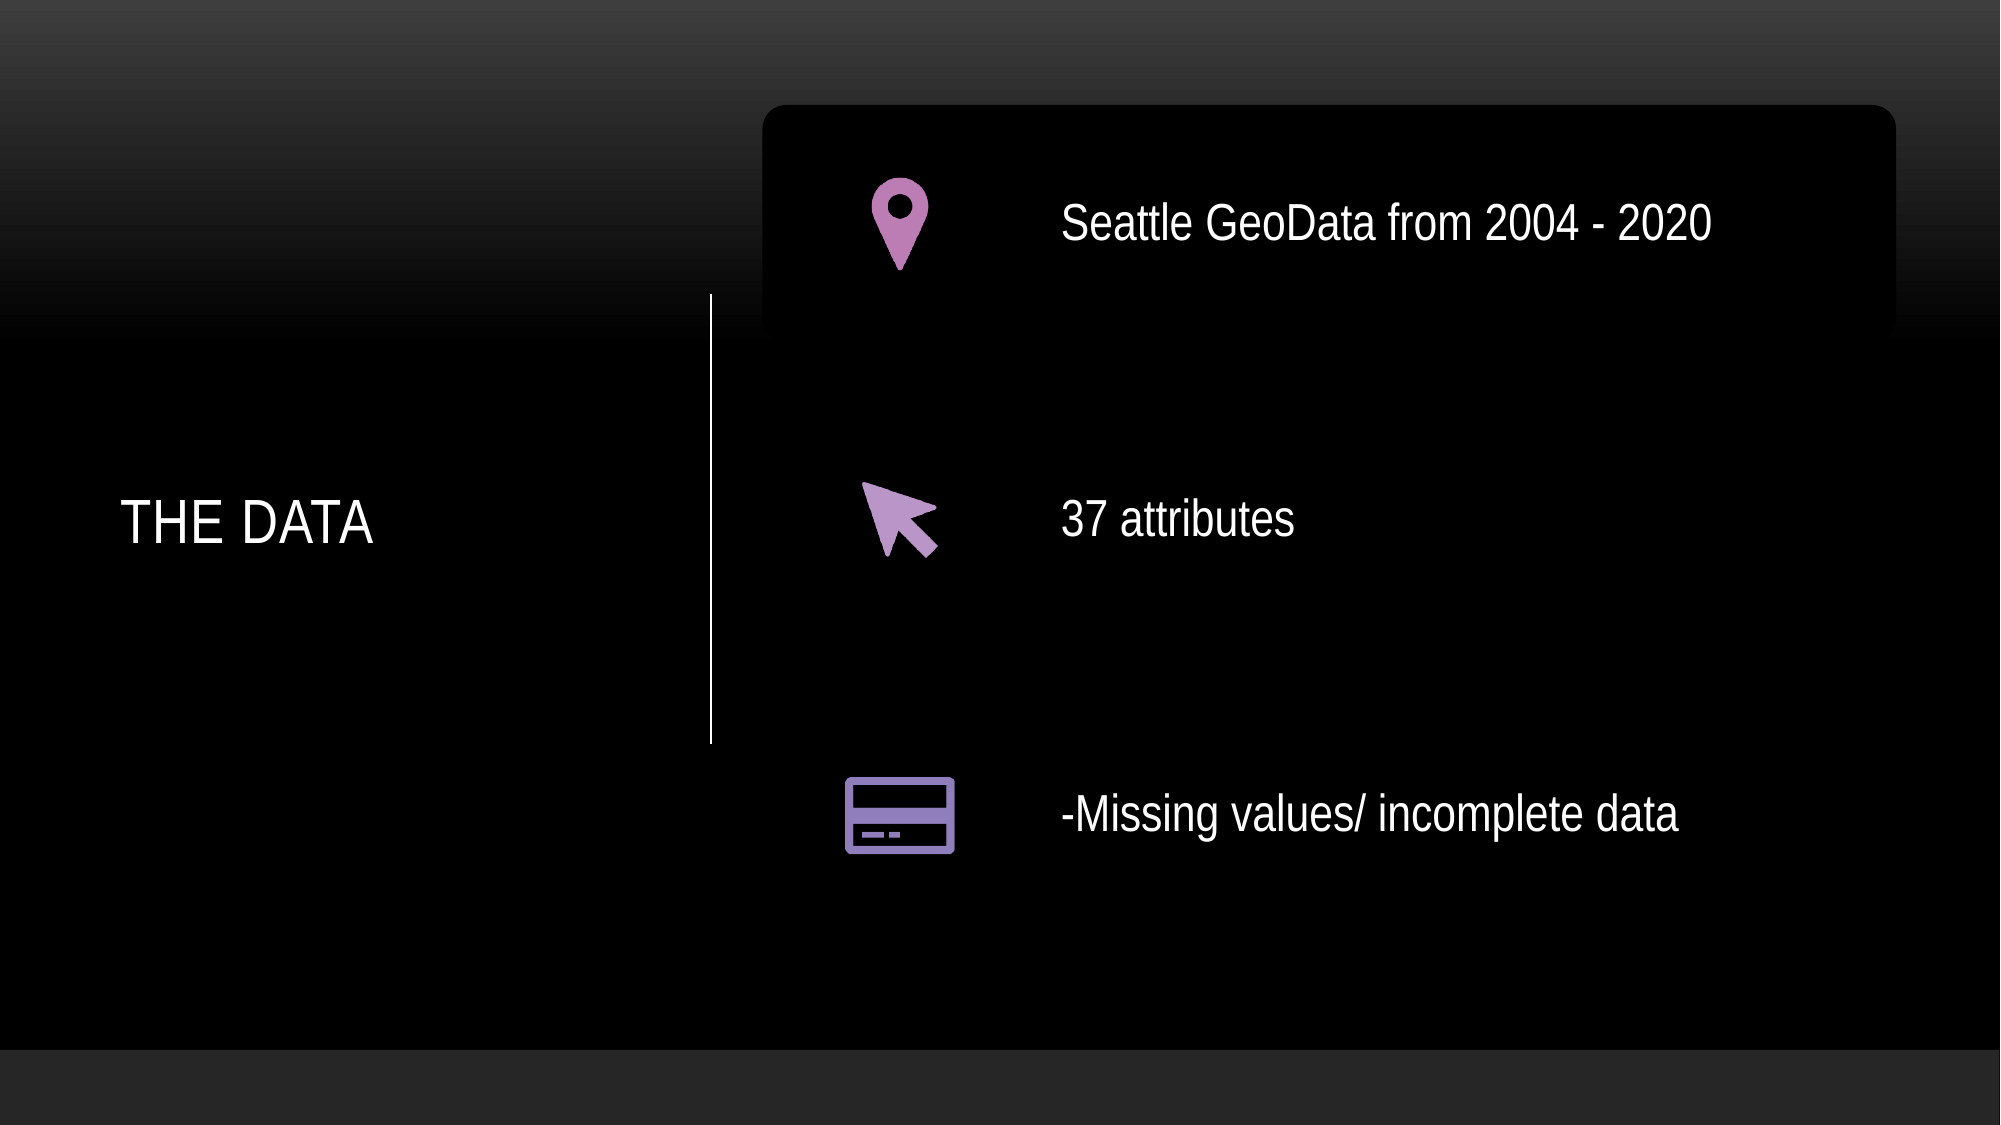

# THE DATA
Seattle GeoData from 2004 - 2020
37 attributes
-Missing values/ incomplete data